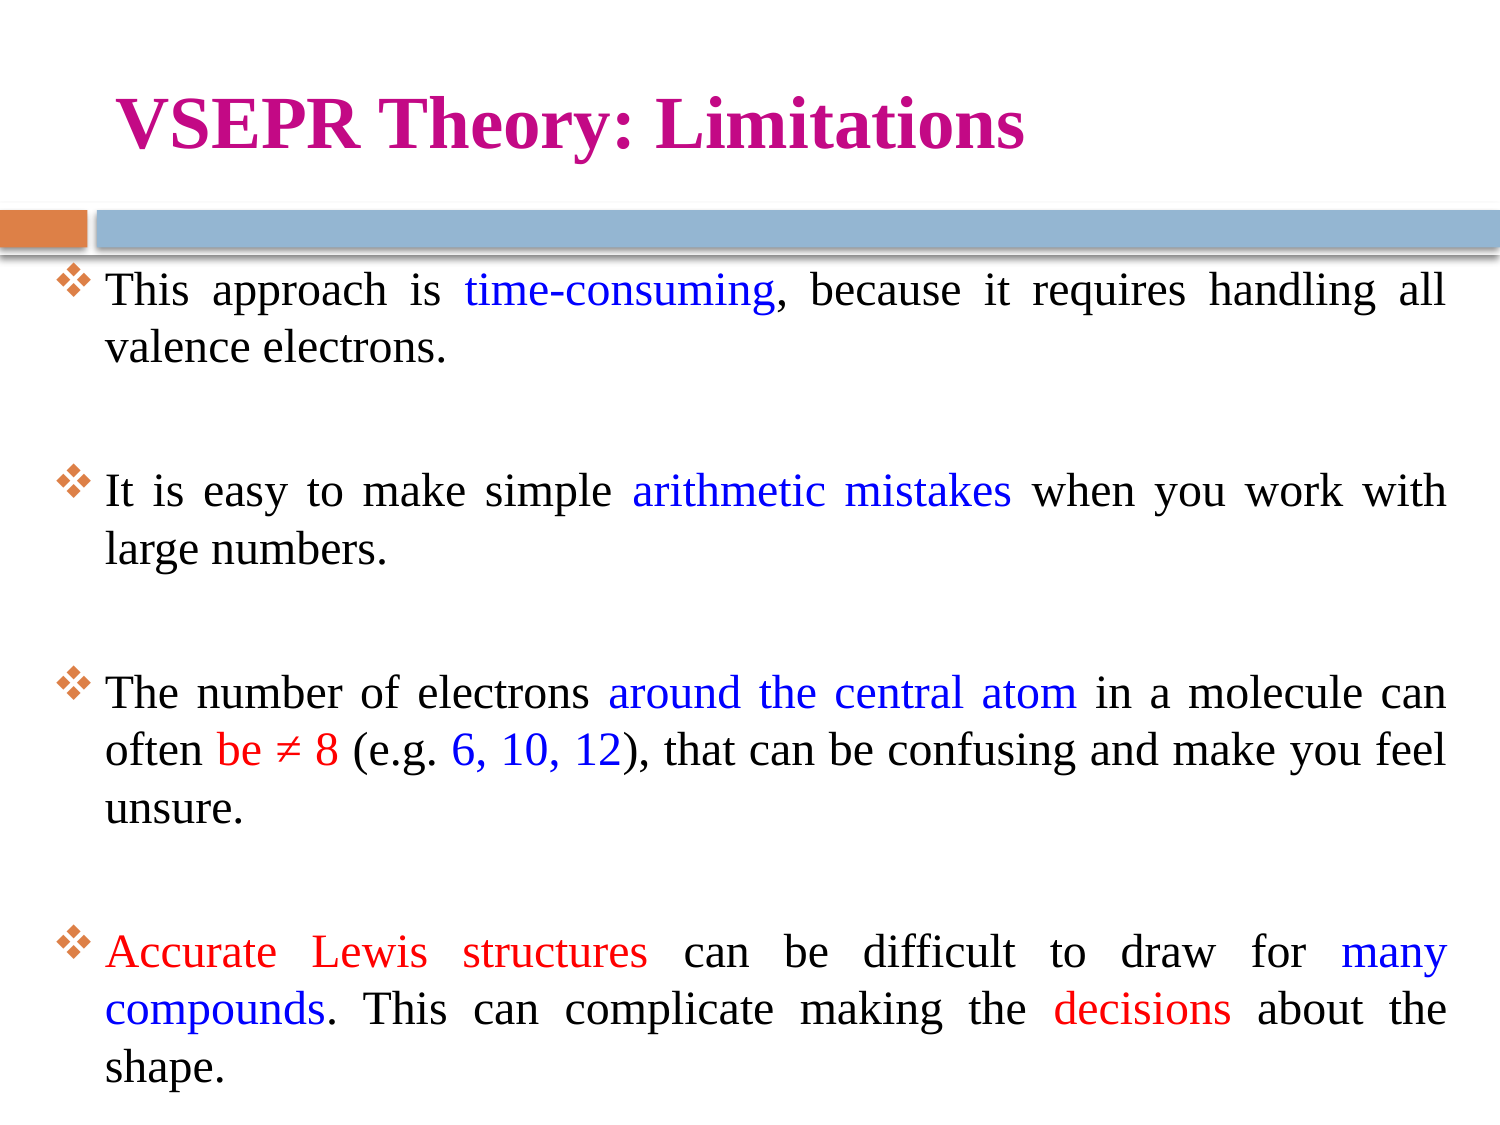

# VSEPR Theory: Limitations
This approach is time-consuming, because it requires handling all valence electrons.

It is easy to make simple arithmetic mistakes when you work with large numbers.

The number of electrons around the central atom in a molecule can often be ≠ 8 (e.g. 6, 10, 12), that can be confusing and make you feel unsure.

Accurate Lewis structures can be difficult to draw for many compounds. This can complicate making the decisions about the shape.